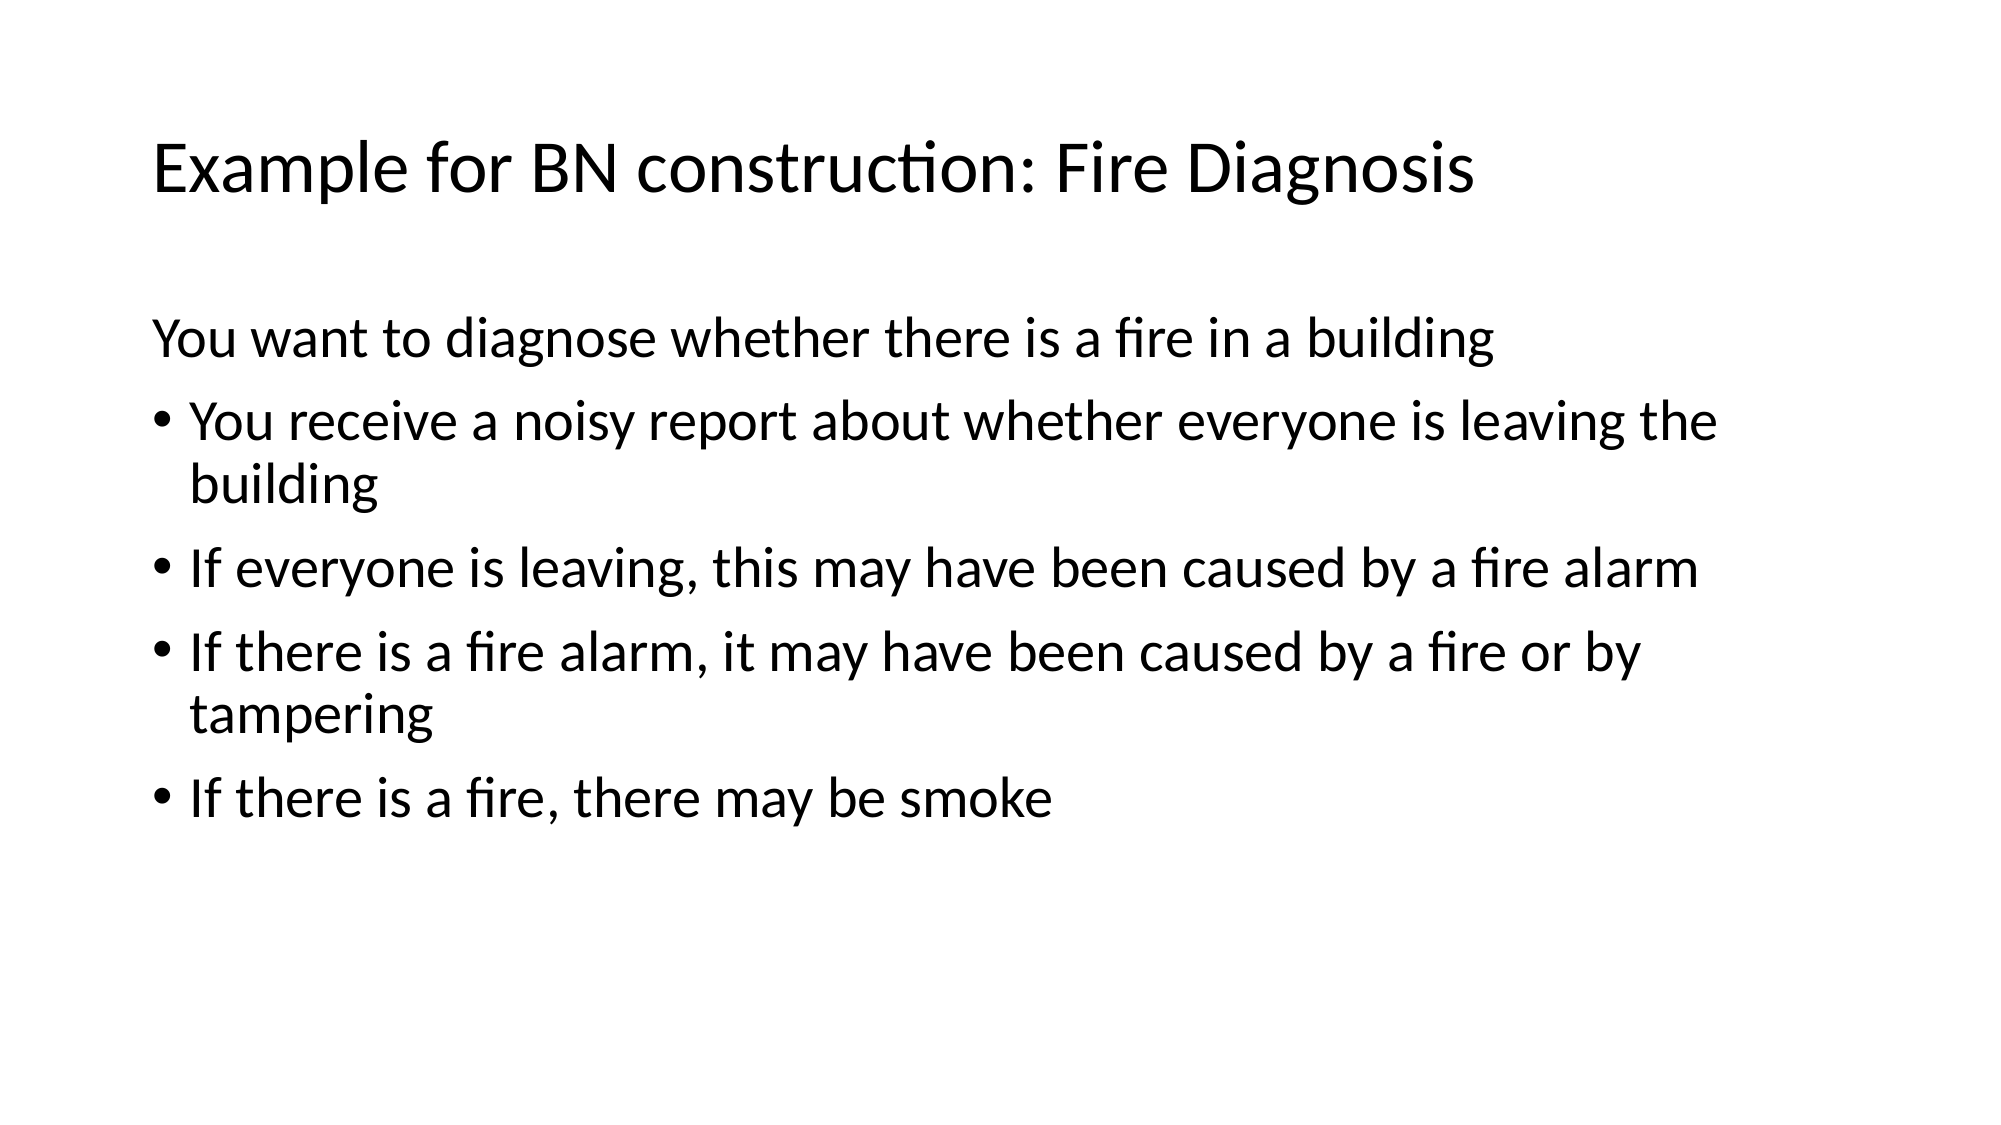

# Example for BN construction: Fire Diagnosis
You want to diagnose whether there is a fire in a building
You receive a noisy report about whether everyone is leaving the building
If everyone is leaving, this may have been caused by a fire alarm
If there is a fire alarm, it may have been caused by a fire or by tampering
If there is a fire, there may be smoke